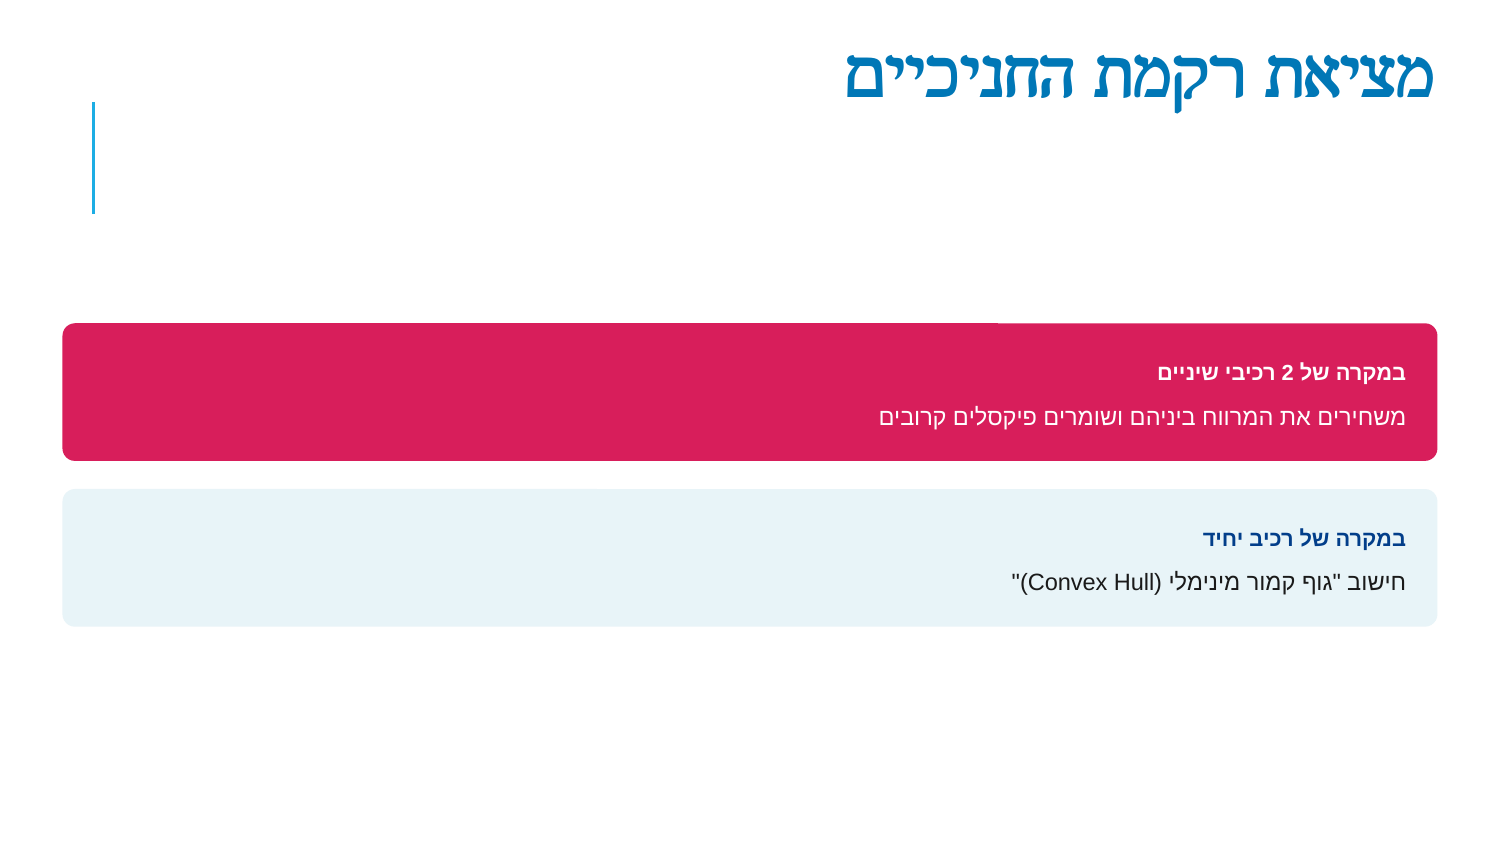

מציאת רקמת החניכיים

במקרה של 2 רכיבי שיניים
משחירים את המרווח ביניהם ושומרים פיקסלים קרובים

במקרה של רכיב יחיד
חישוב "גוף קמור מינימלי (Convex Hull)"